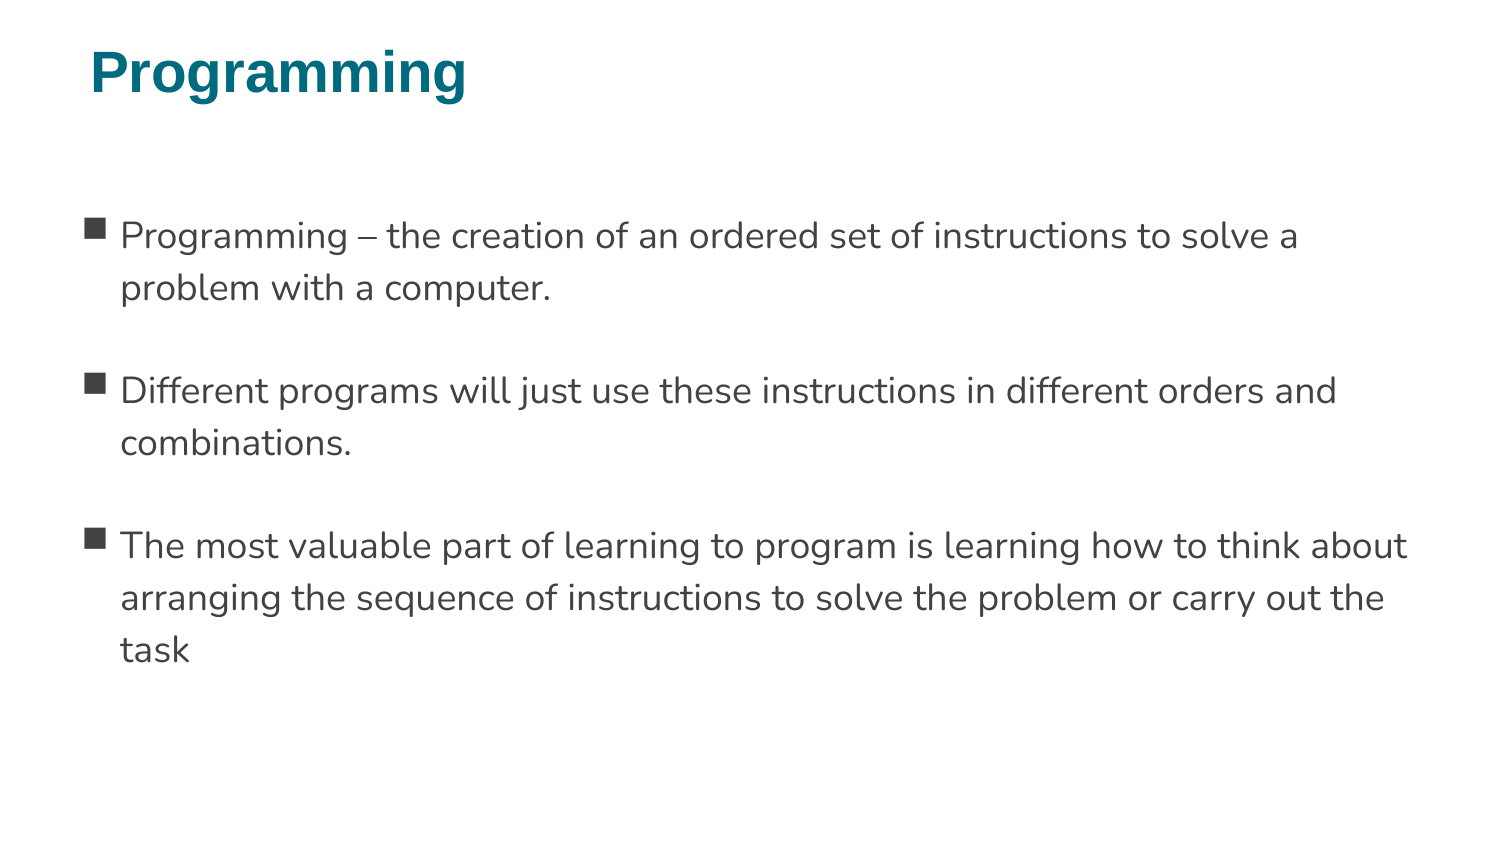

# Programming
Programming – the creation of an ordered set of instructions to solve a problem with a computer.

Different programs will just use these instructions in different orders and combinations.

The most valuable part of learning to program is learning how to think about arranging the sequence of instructions to solve the problem or carry out the task